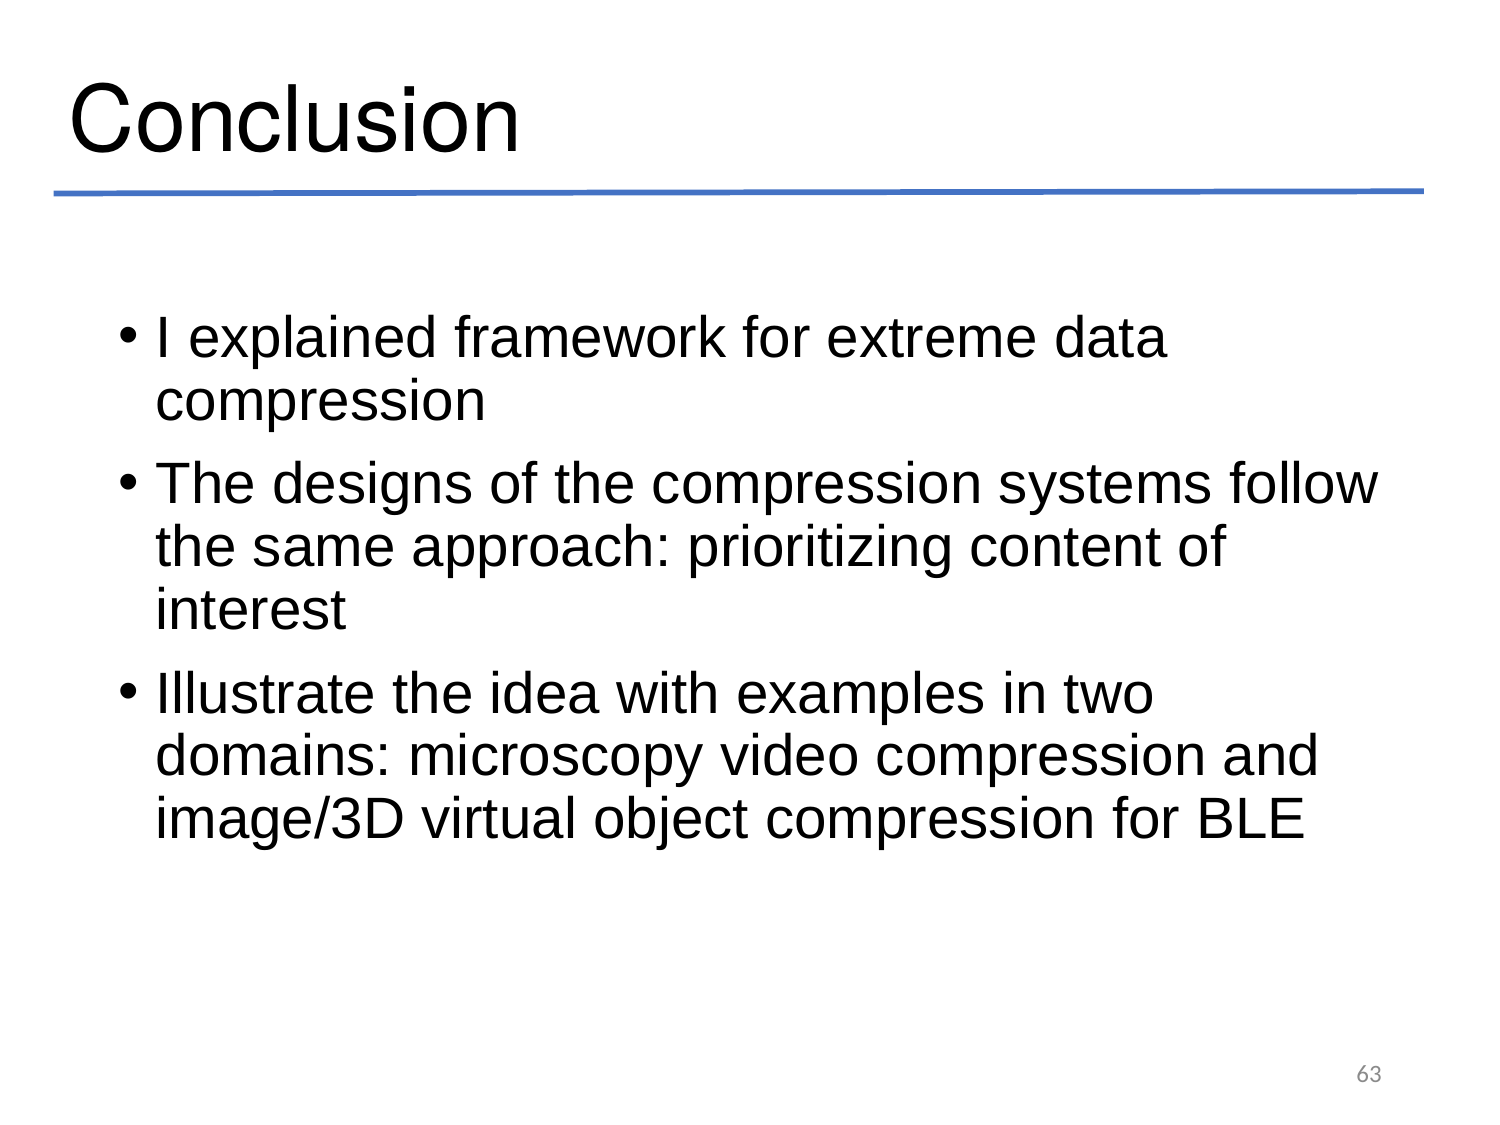

Conclusion
I explained framework for extreme data compression
The designs of the compression systems follow the same approach: prioritizing content of interest
Illustrate the idea with examples in two domains: microscopy video compression and image/3D virtual object compression for BLE
63